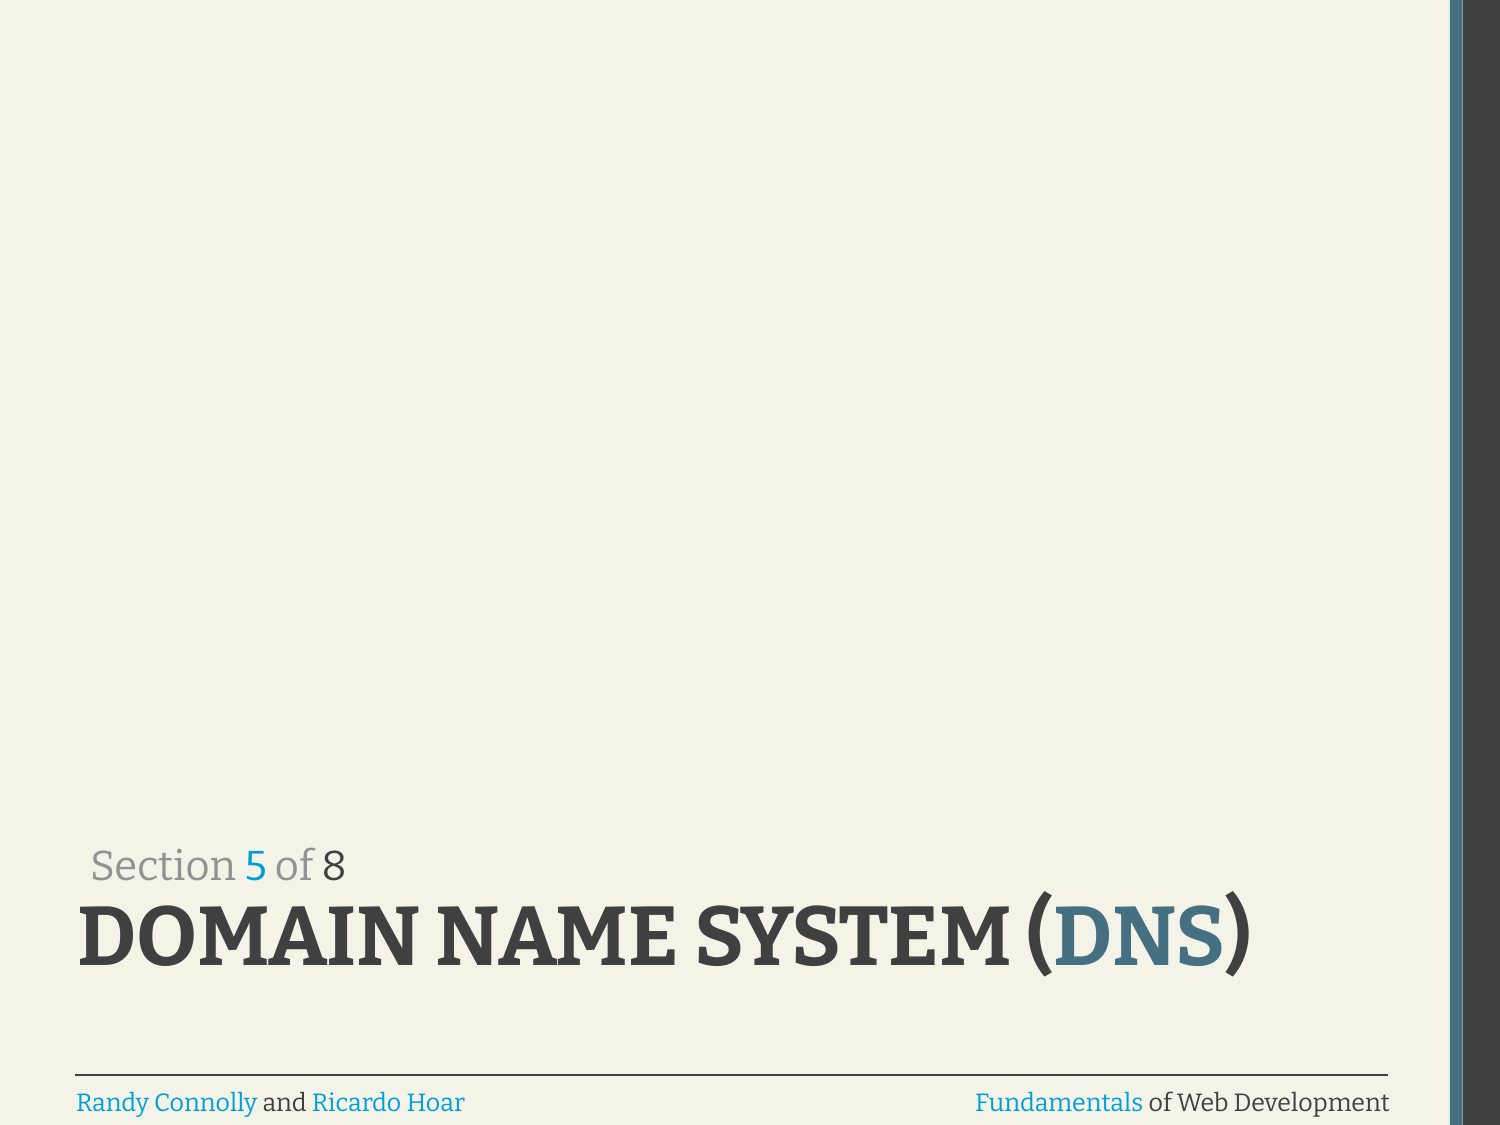

Section 5 of 8
# DOMAIN NAME SYSTEM (DNS)